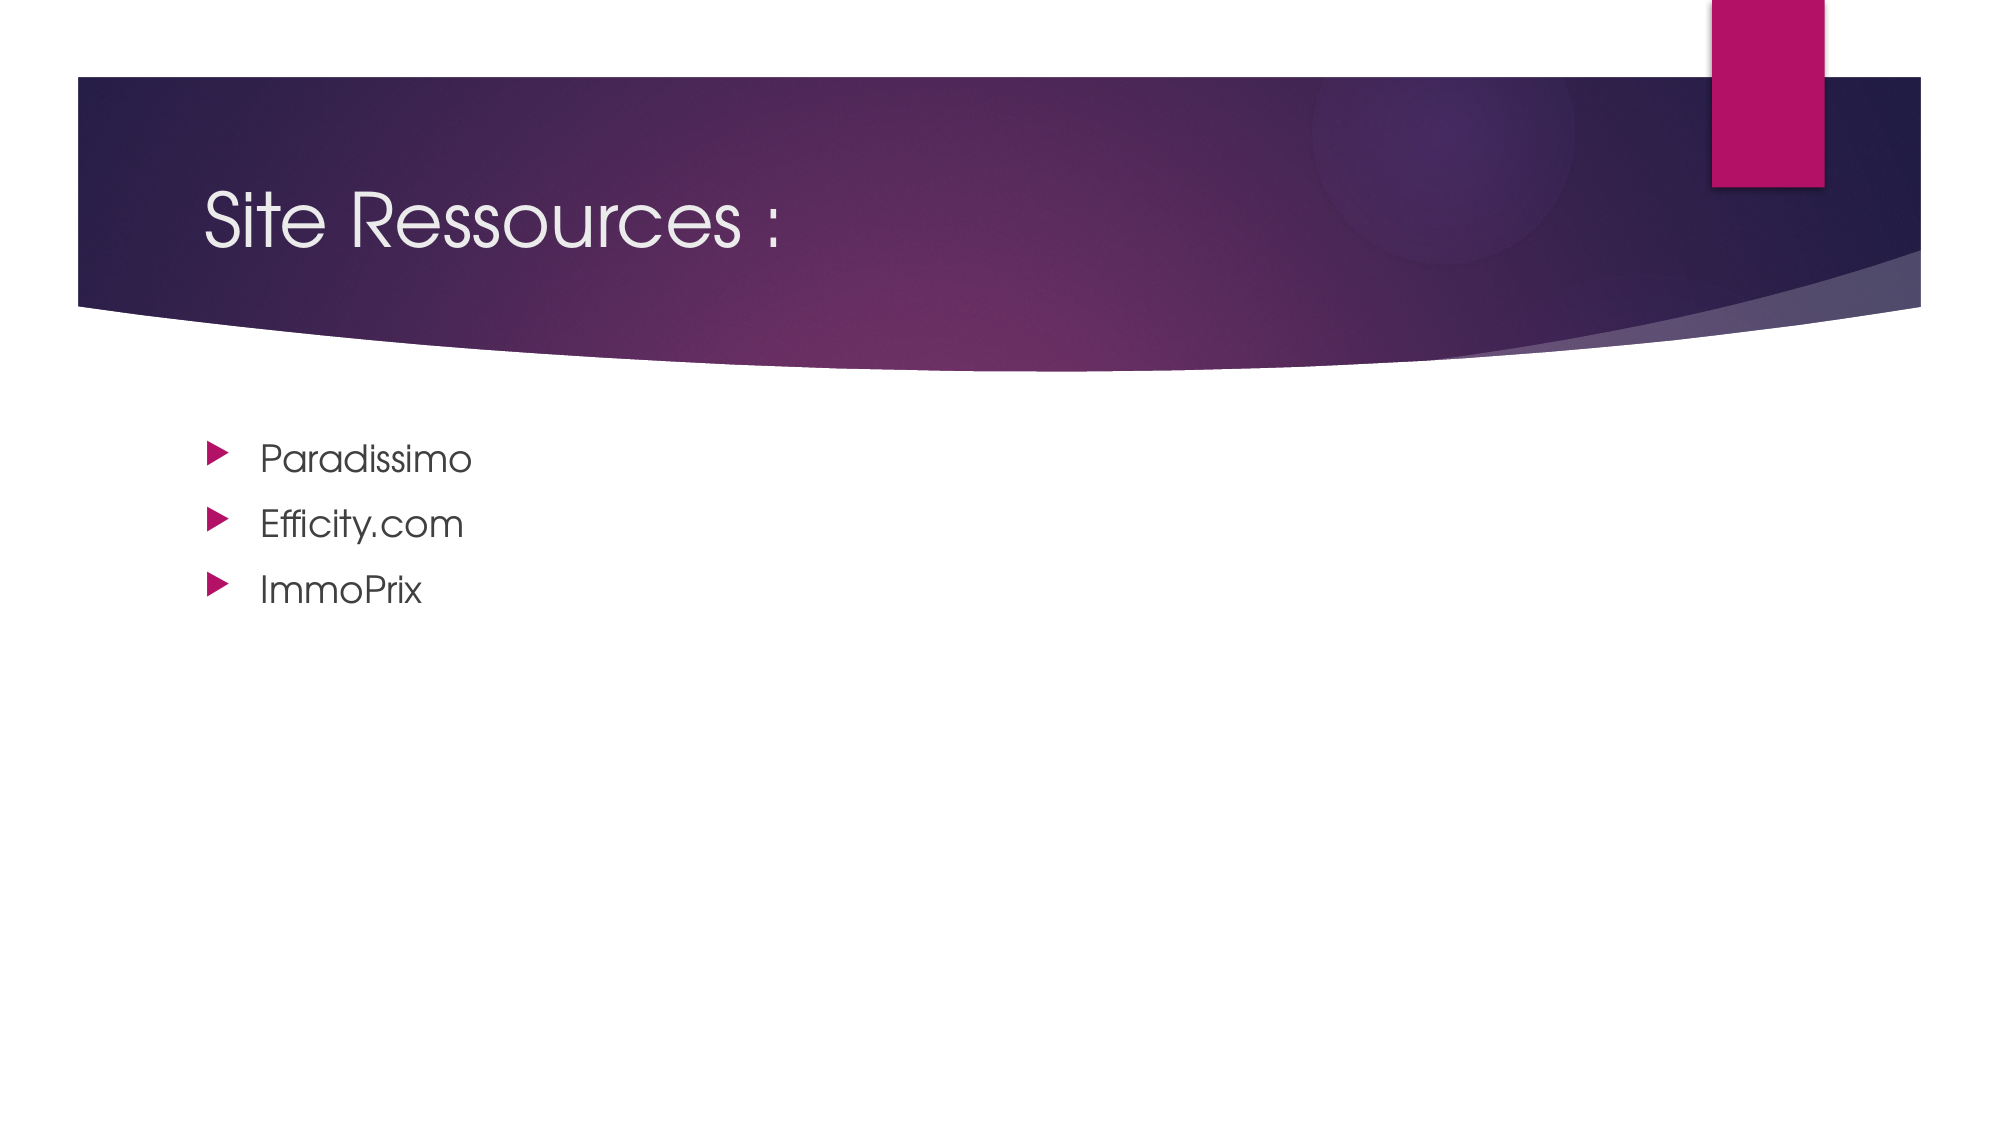

# Site Ressources :
Paradissimo
Efficity.com
ImmoPrix